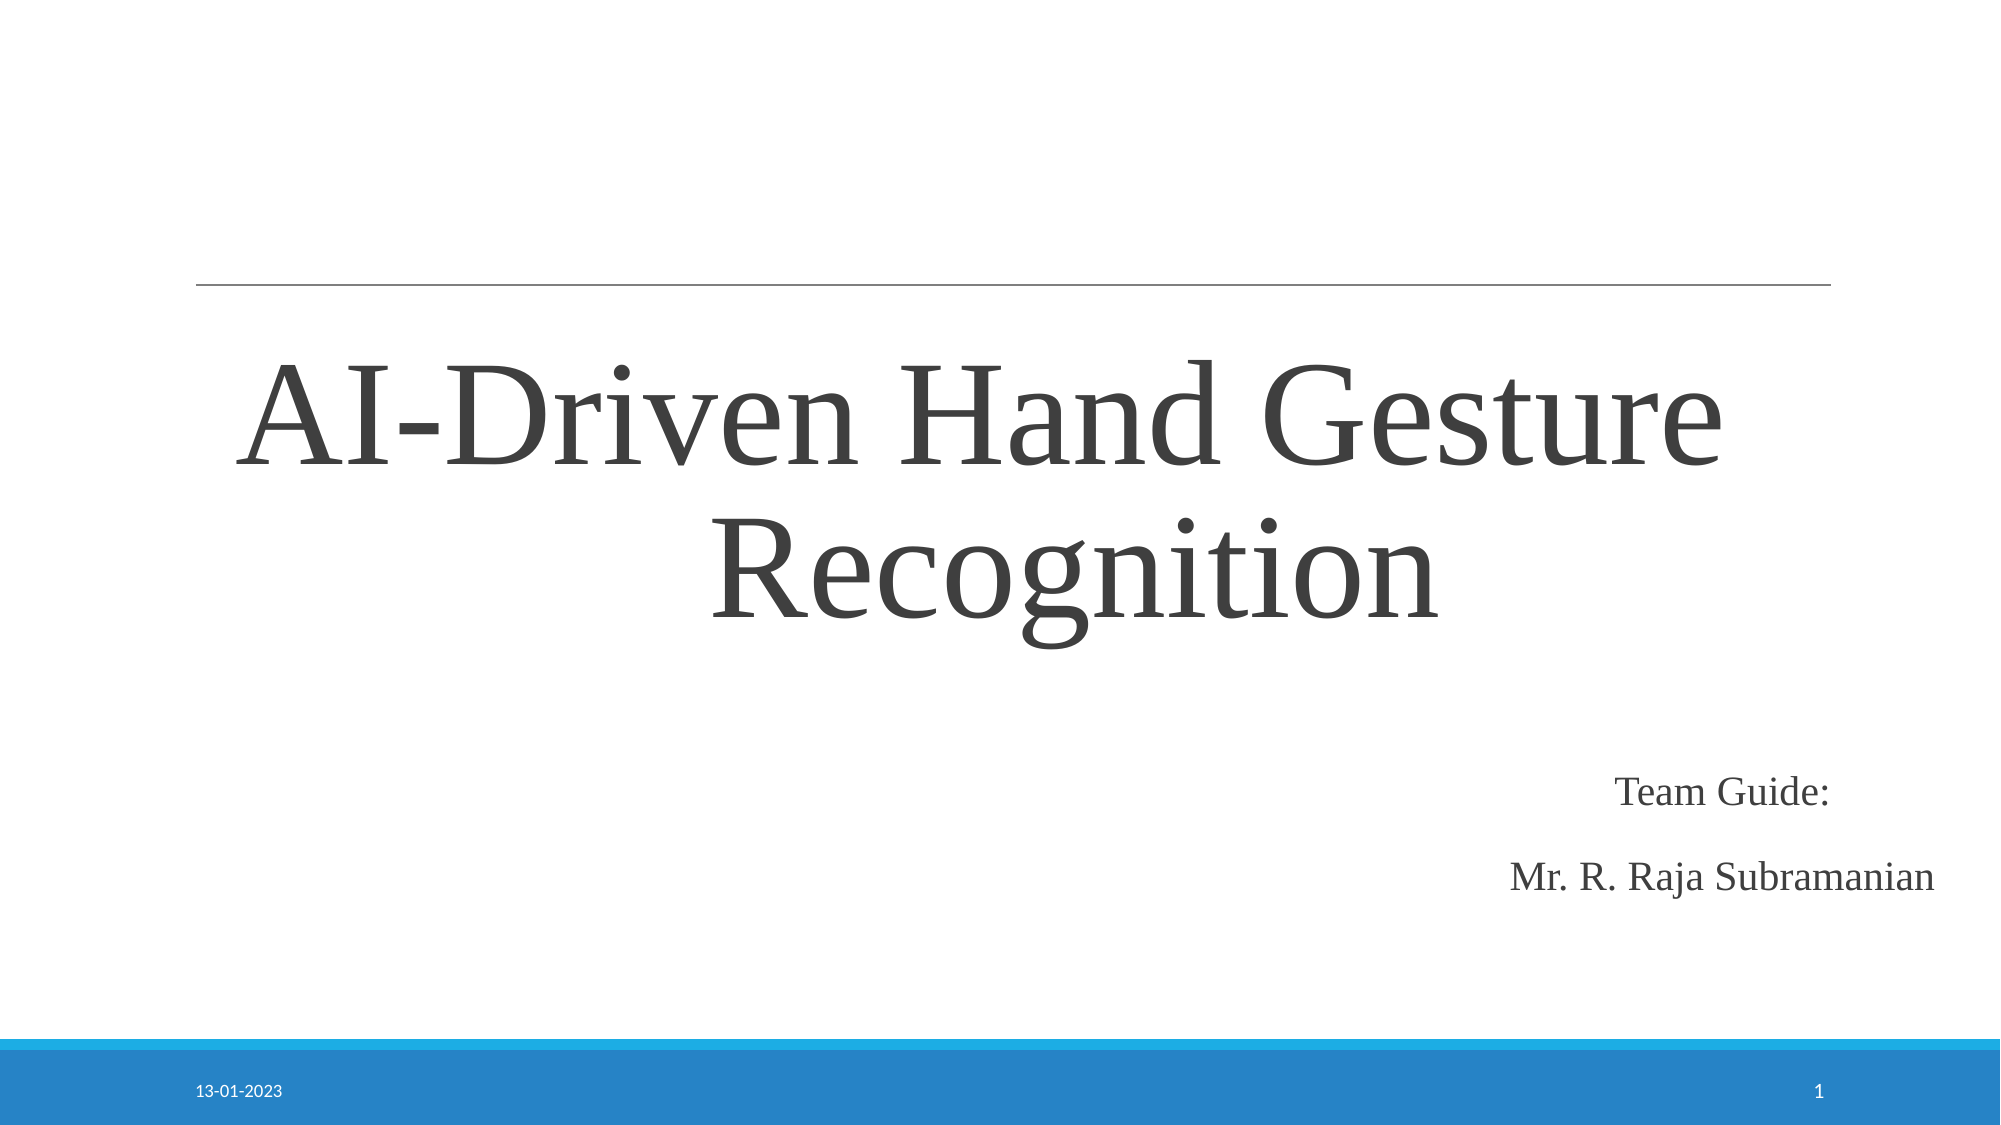

# AI-Driven Hand Gesture 	Recognition
Team Guide:

Mr. R. Raja Subramanian

13-01-2023
1